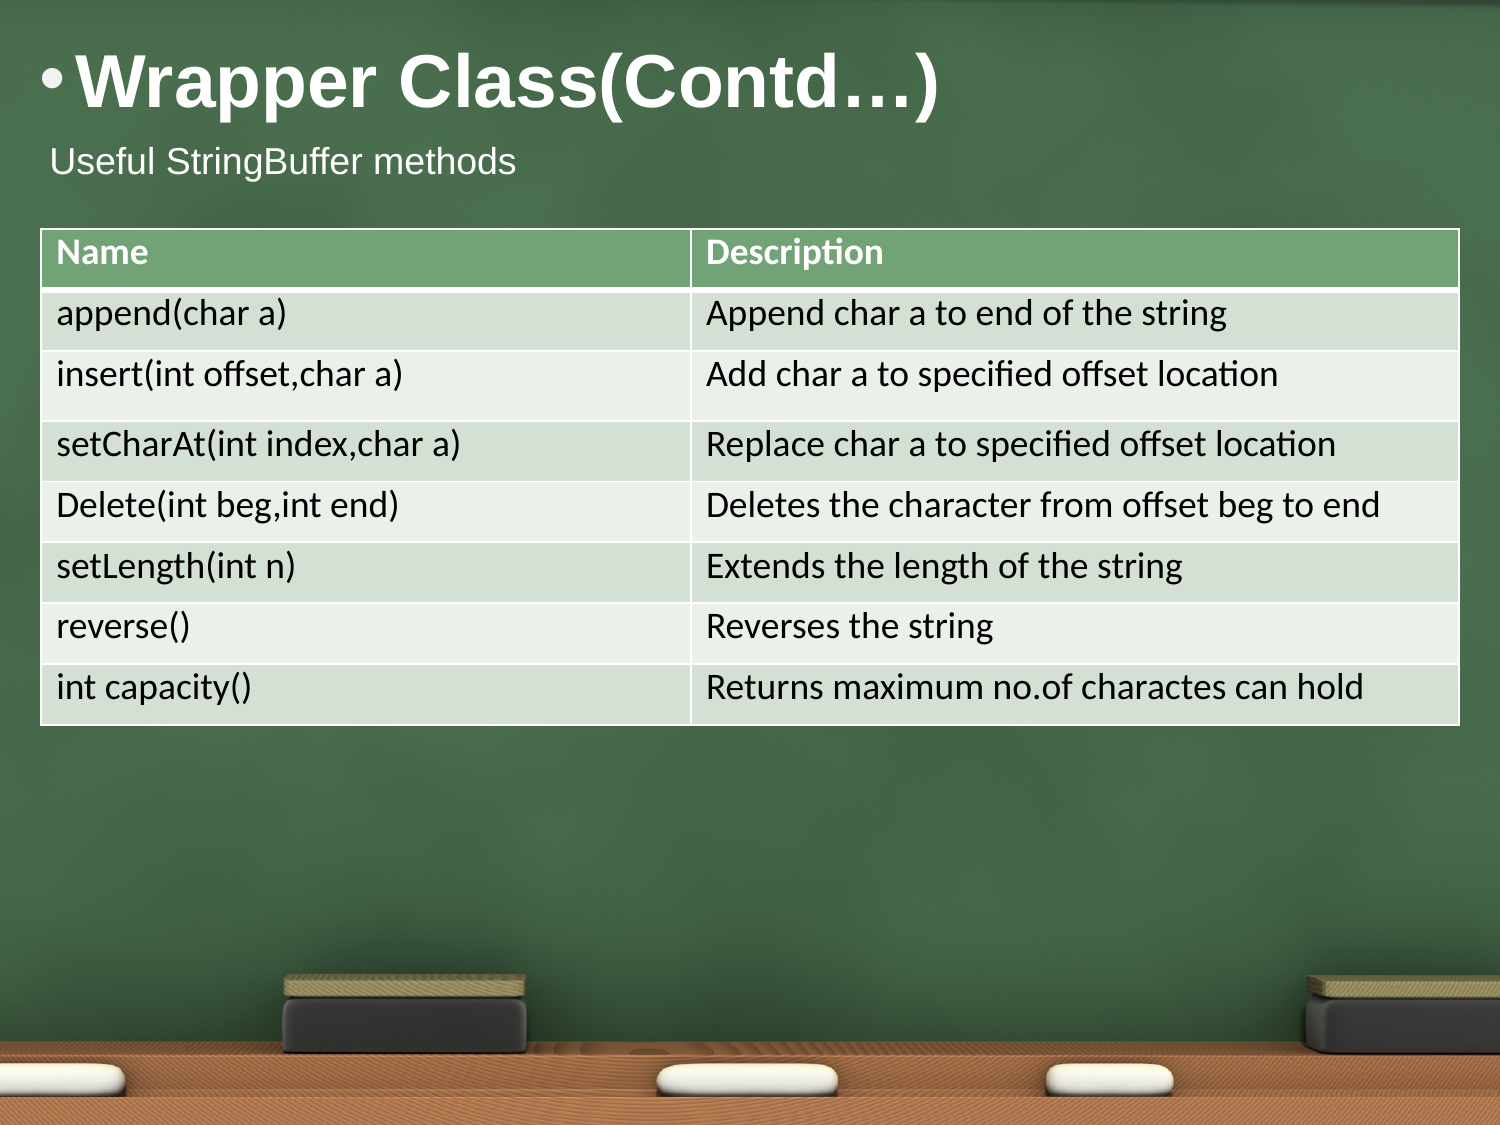

# Wrapper Class(Contd…)
Useful StringBuffer methods

| Name | Description |
| --- | --- |
| append(char a) | Append char a to end of the string |
| insert(int offset,char a) | Add char a to specified offset location |
| setCharAt(int index,char a) | Replace char a to specified offset location |
| Delete(int beg,int end) | Deletes the character from offset beg to end |
| setLength(int n) | Extends the length of the string |
| reverse() | Reverses the string |
| int capacity() | Returns maximum no.of charactes can hold |